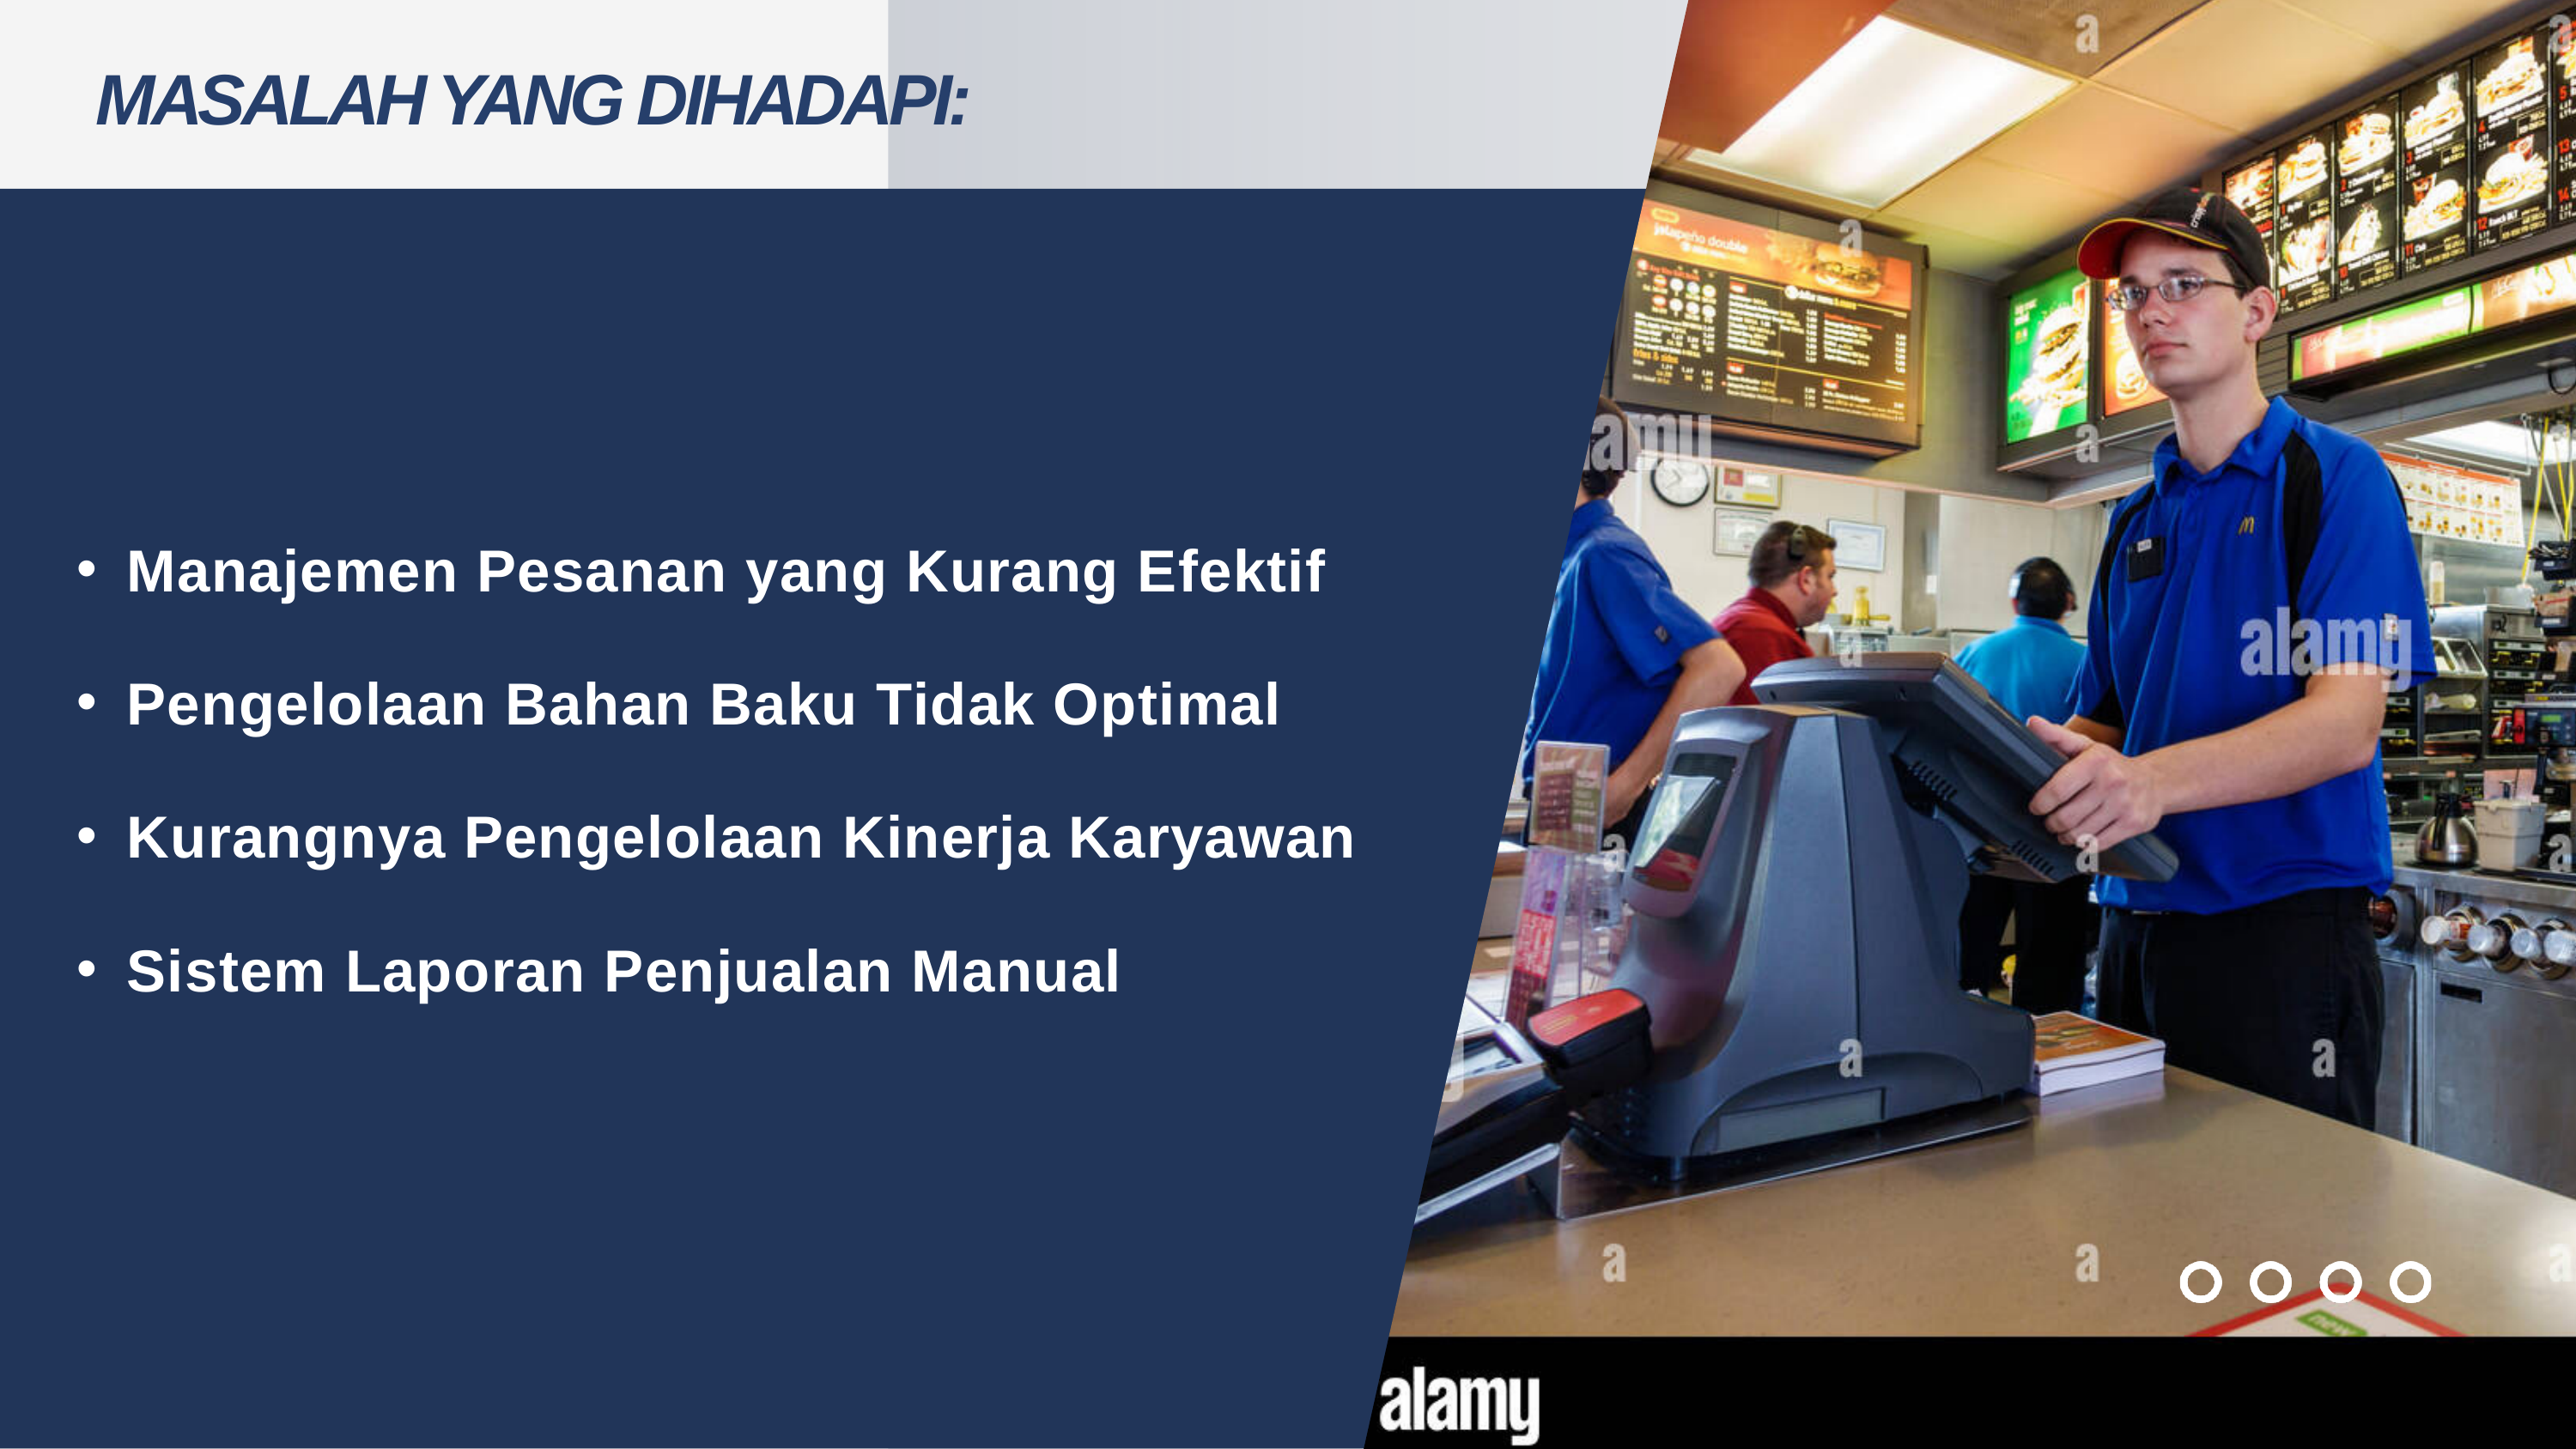

MASALAH YANG DIHADAPI:

Manajemen Pesanan yang Kurang Efektif
Pengelolaan Bahan Baku Tidak Optimal
Kurangnya Pengelolaan Kinerja Karyawan
Sistem Laporan Penjualan Manual